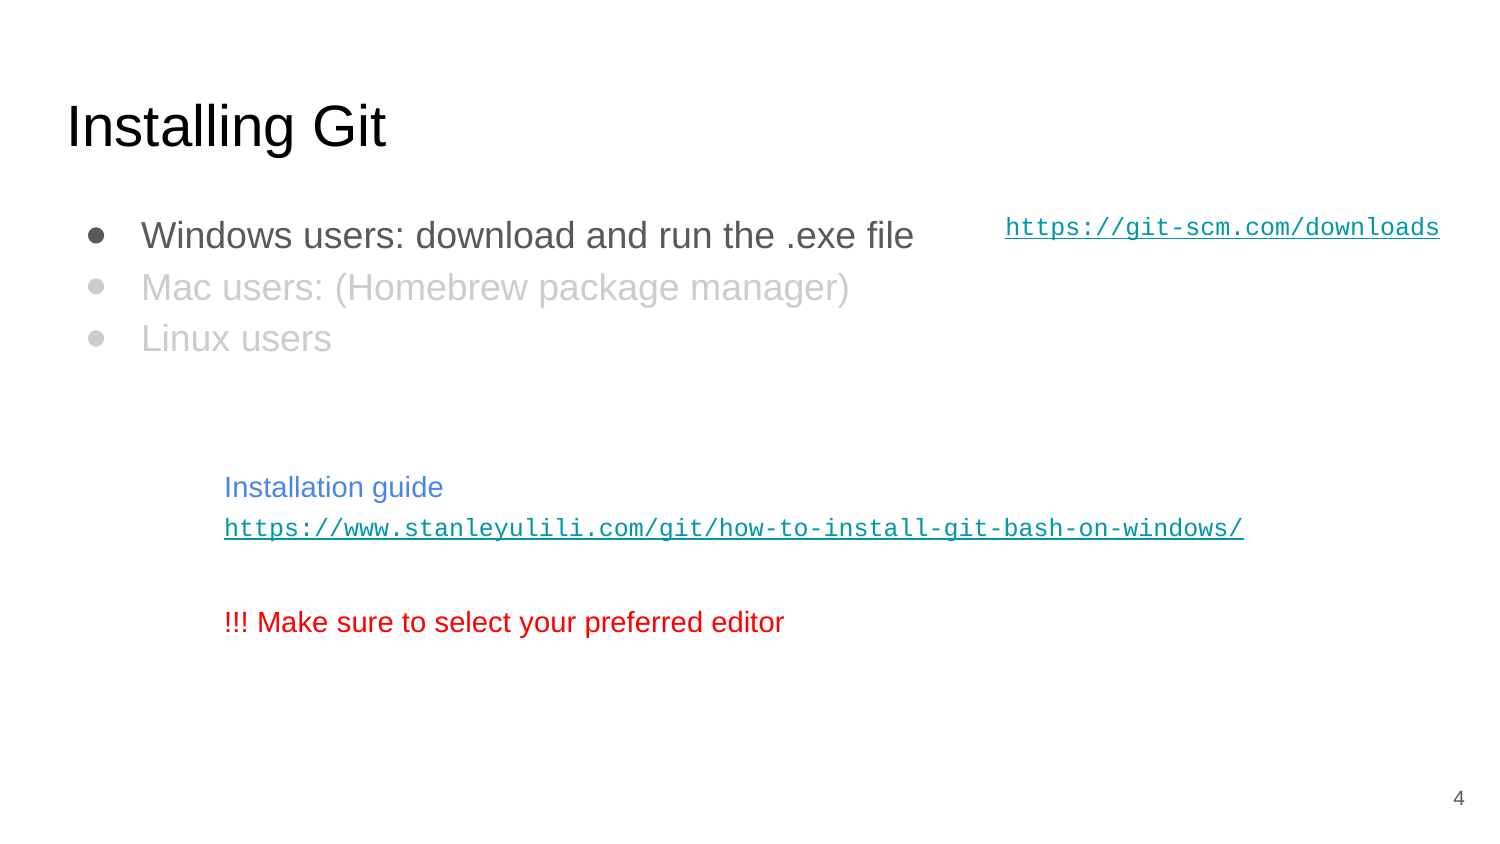

# Installing Git
Windows users: download and run the .exe file
Mac users: (Homebrew package manager)
Linux users
https://git-scm.com/downloads
Installation guide
https://www.stanleyulili.com/git/how-to-install-git-bash-on-windows/
!!! Make sure to select your preferred editor
4